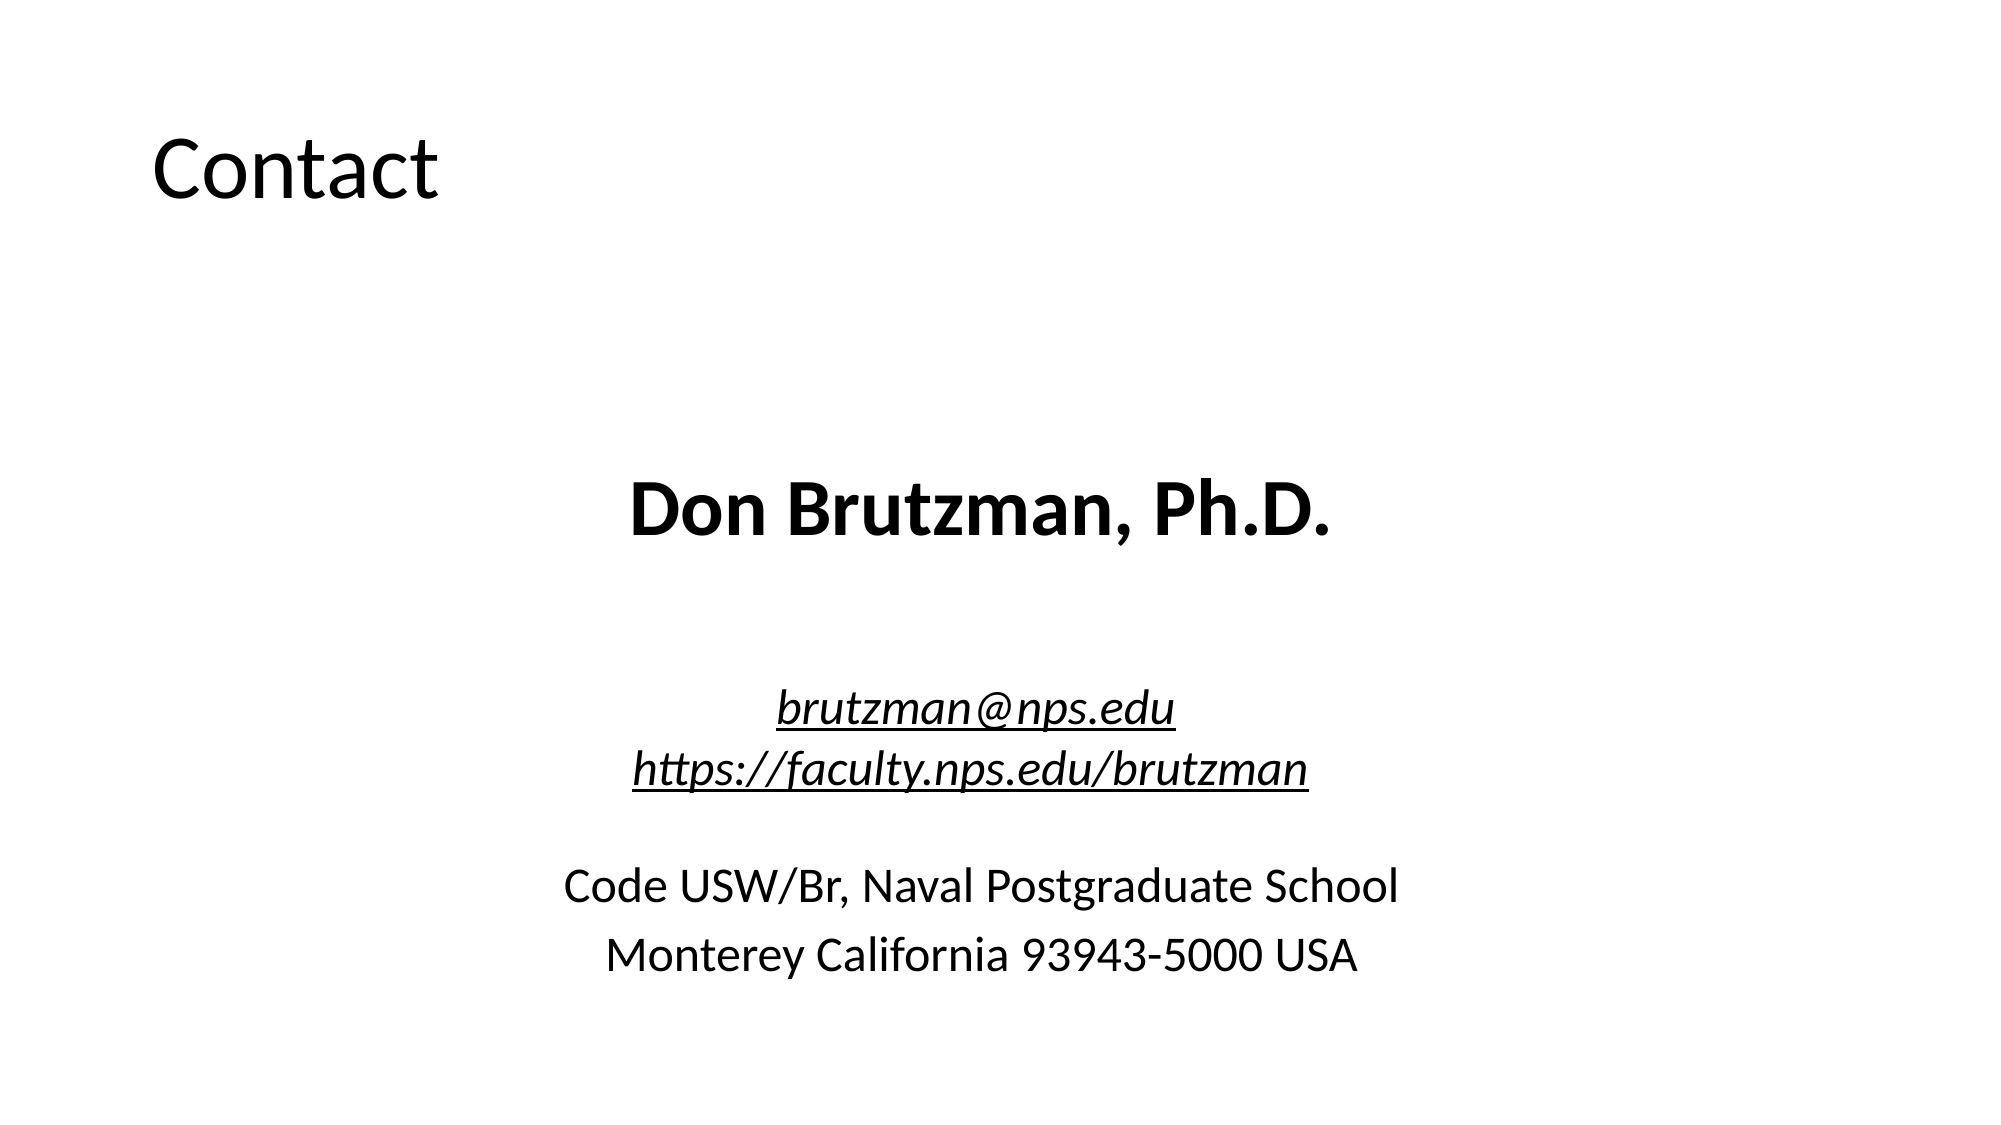

# Contact

Don Brutzman, Ph.D.

brutzman@nps.edu
https://faculty.nps.edu/brutzman

Code USW/Br, Naval Postgraduate School
Monterey California 93943-5000 USA